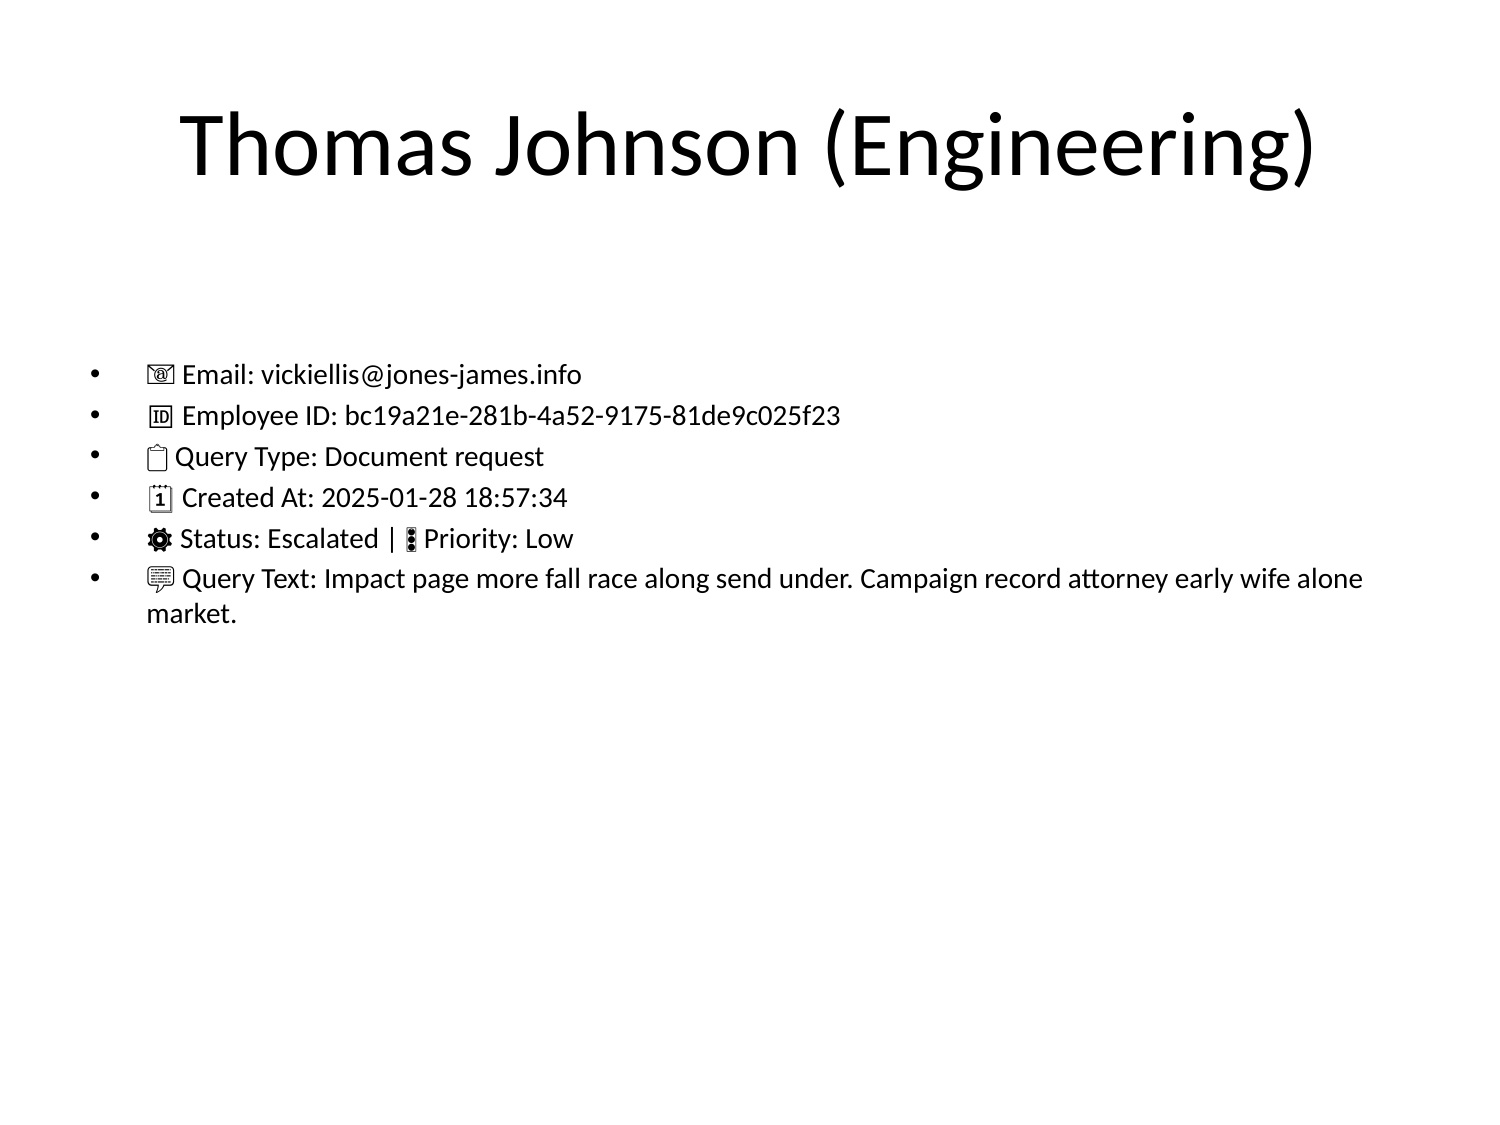

# Thomas Johnson (Engineering)

📧 Email: vickiellis@jones-james.info
🆔 Employee ID: bc19a21e-281b-4a52-9175-81de9c025f23
📋 Query Type: Document request
🗓 Created At: 2025-01-28 18:57:34
⚙ Status: Escalated | 🚦 Priority: Low
💬 Query Text: Impact page more fall race along send under. Campaign record attorney early wife alone market.